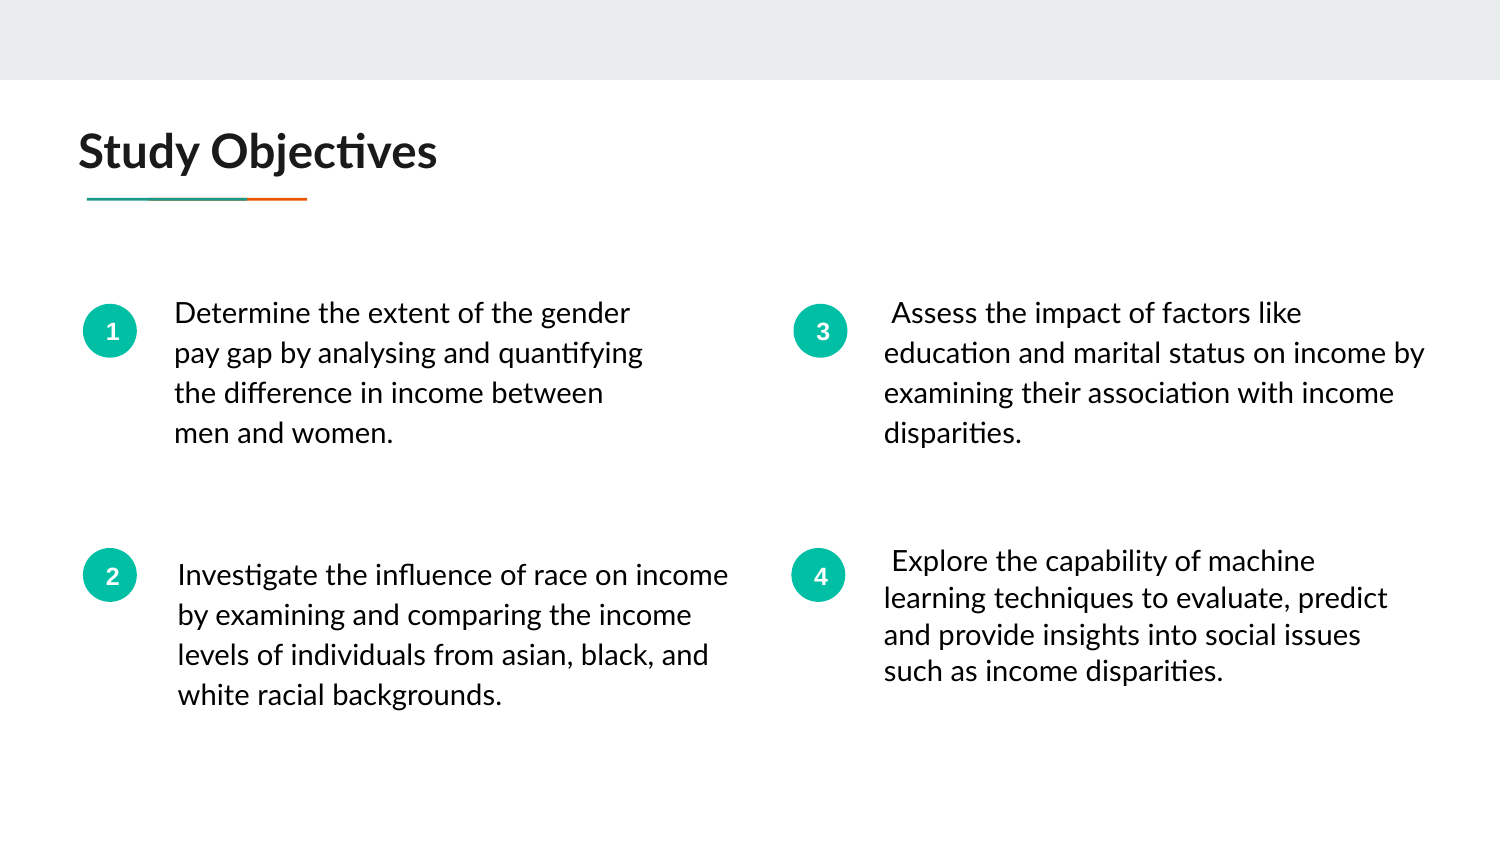

# Study Objectives
 Assess the impact of factors like education and marital status on income by examining their association with income disparities.
Determine the extent of the gender pay gap by analysing and quantifying the difference in income between men and women.

1
3
 Explore the capability of machine learning techniques to evaluate, predict and provide insights into social issues such as income disparities.
Investigate the influence of race on income by examining and comparing the income levels of individuals from asian, black, and white racial backgrounds.

2
4